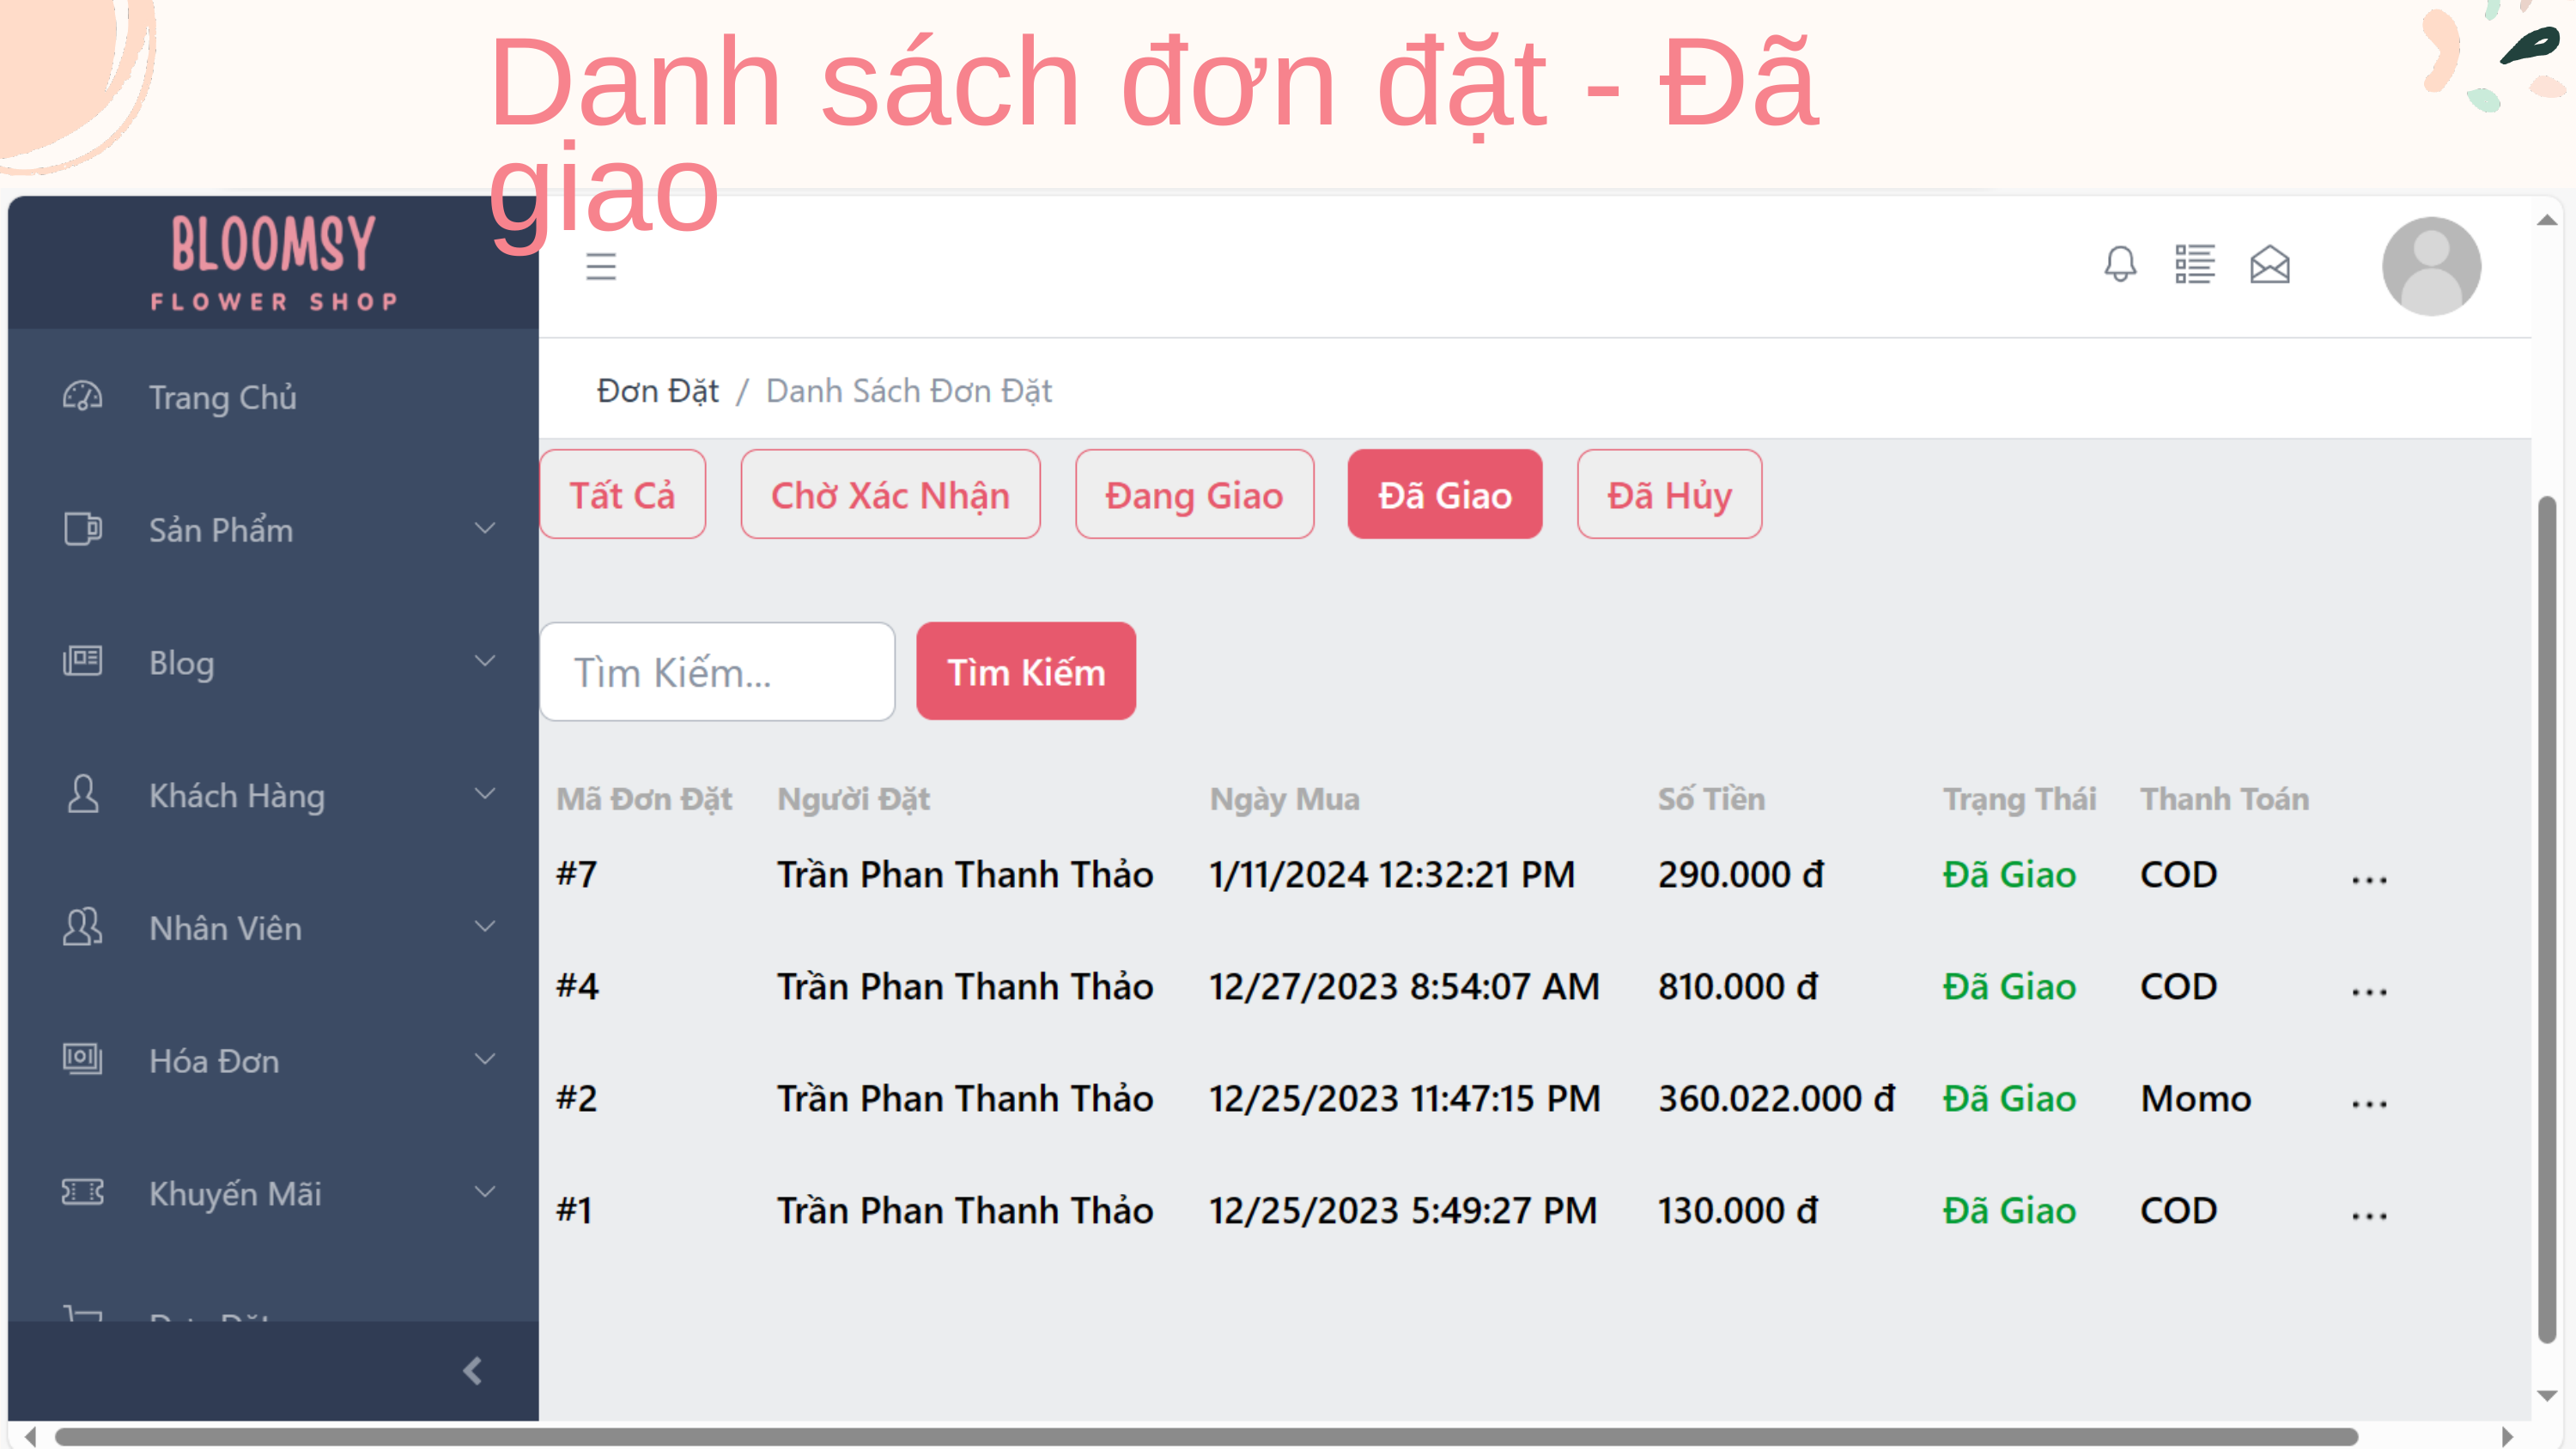

Danh sách đơn đặt - Đã giao